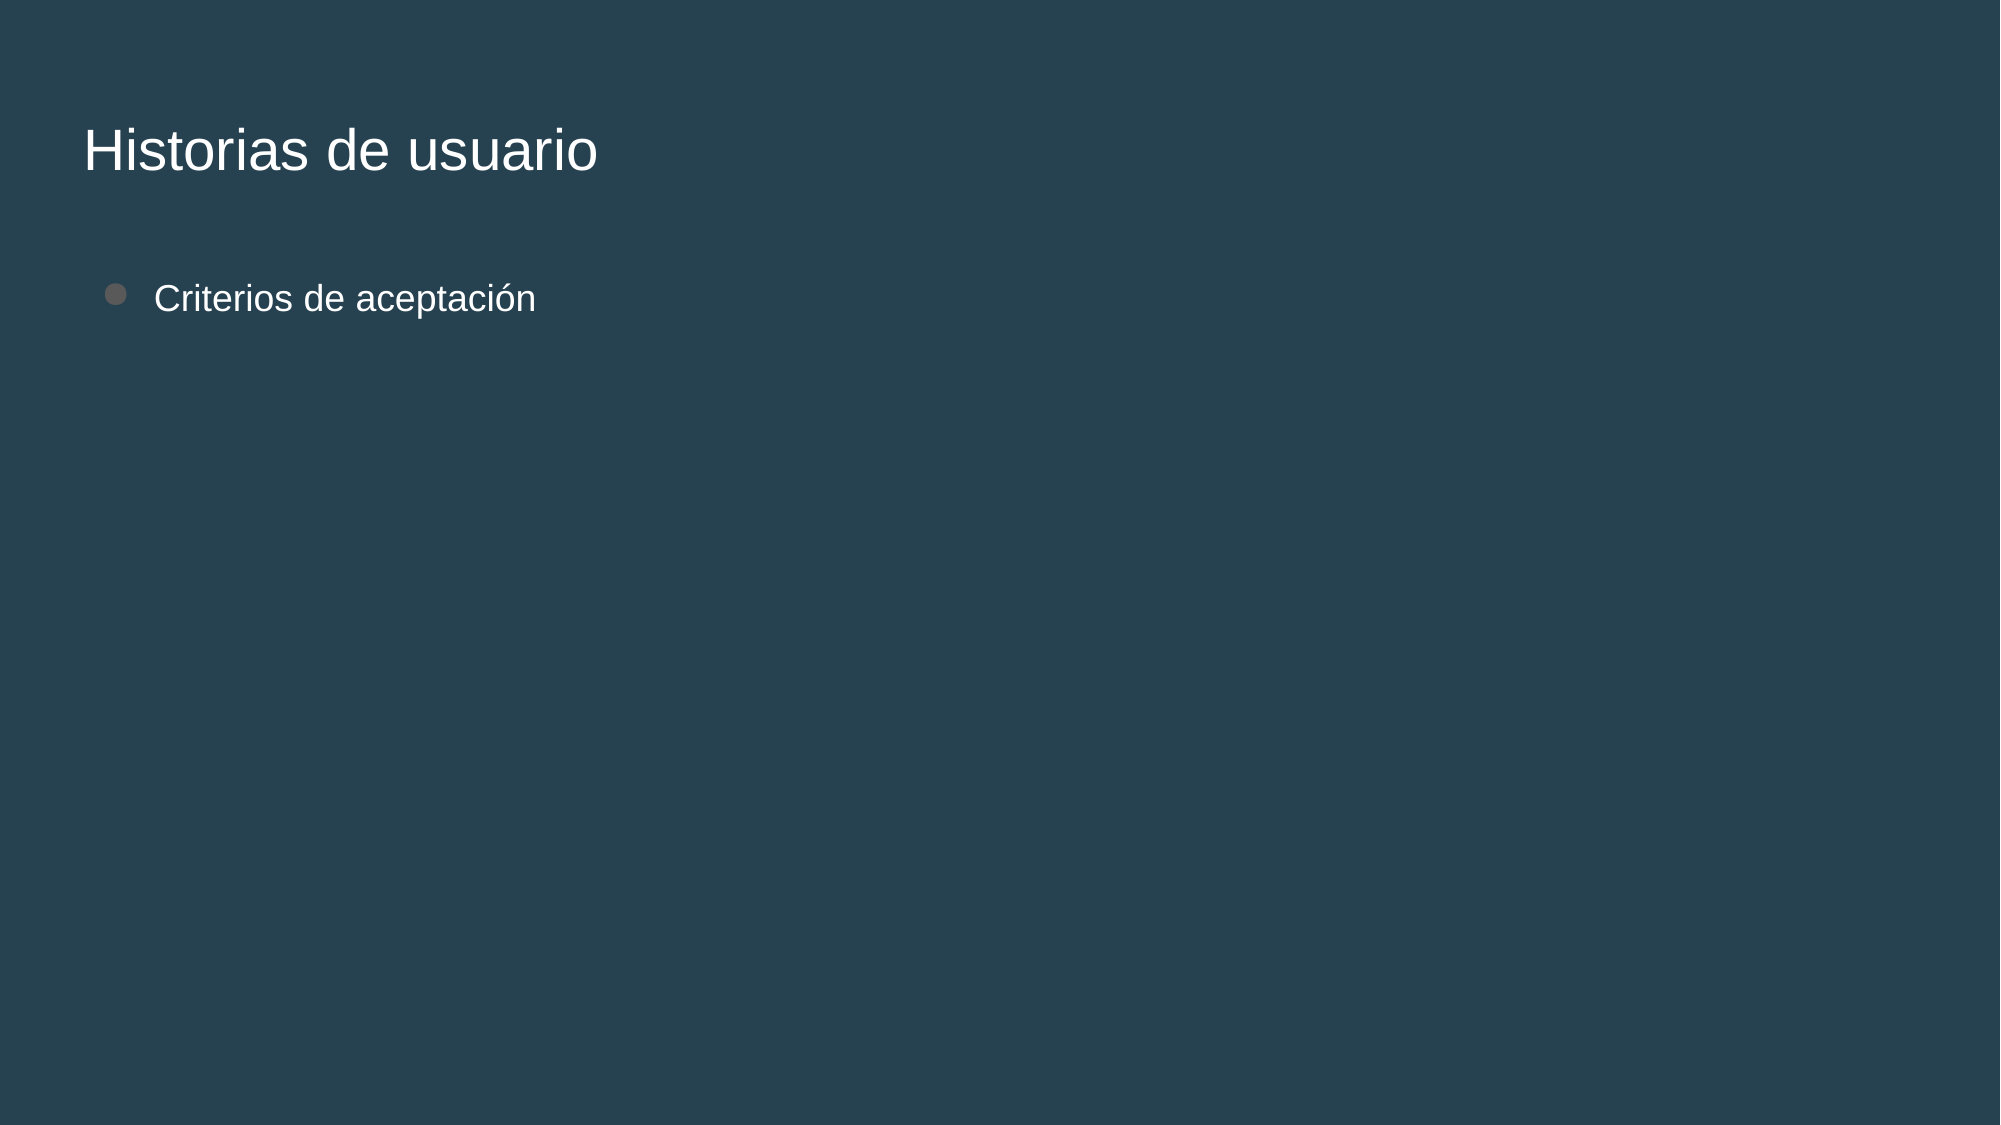

# Historias de usuario
Criterios de aceptación